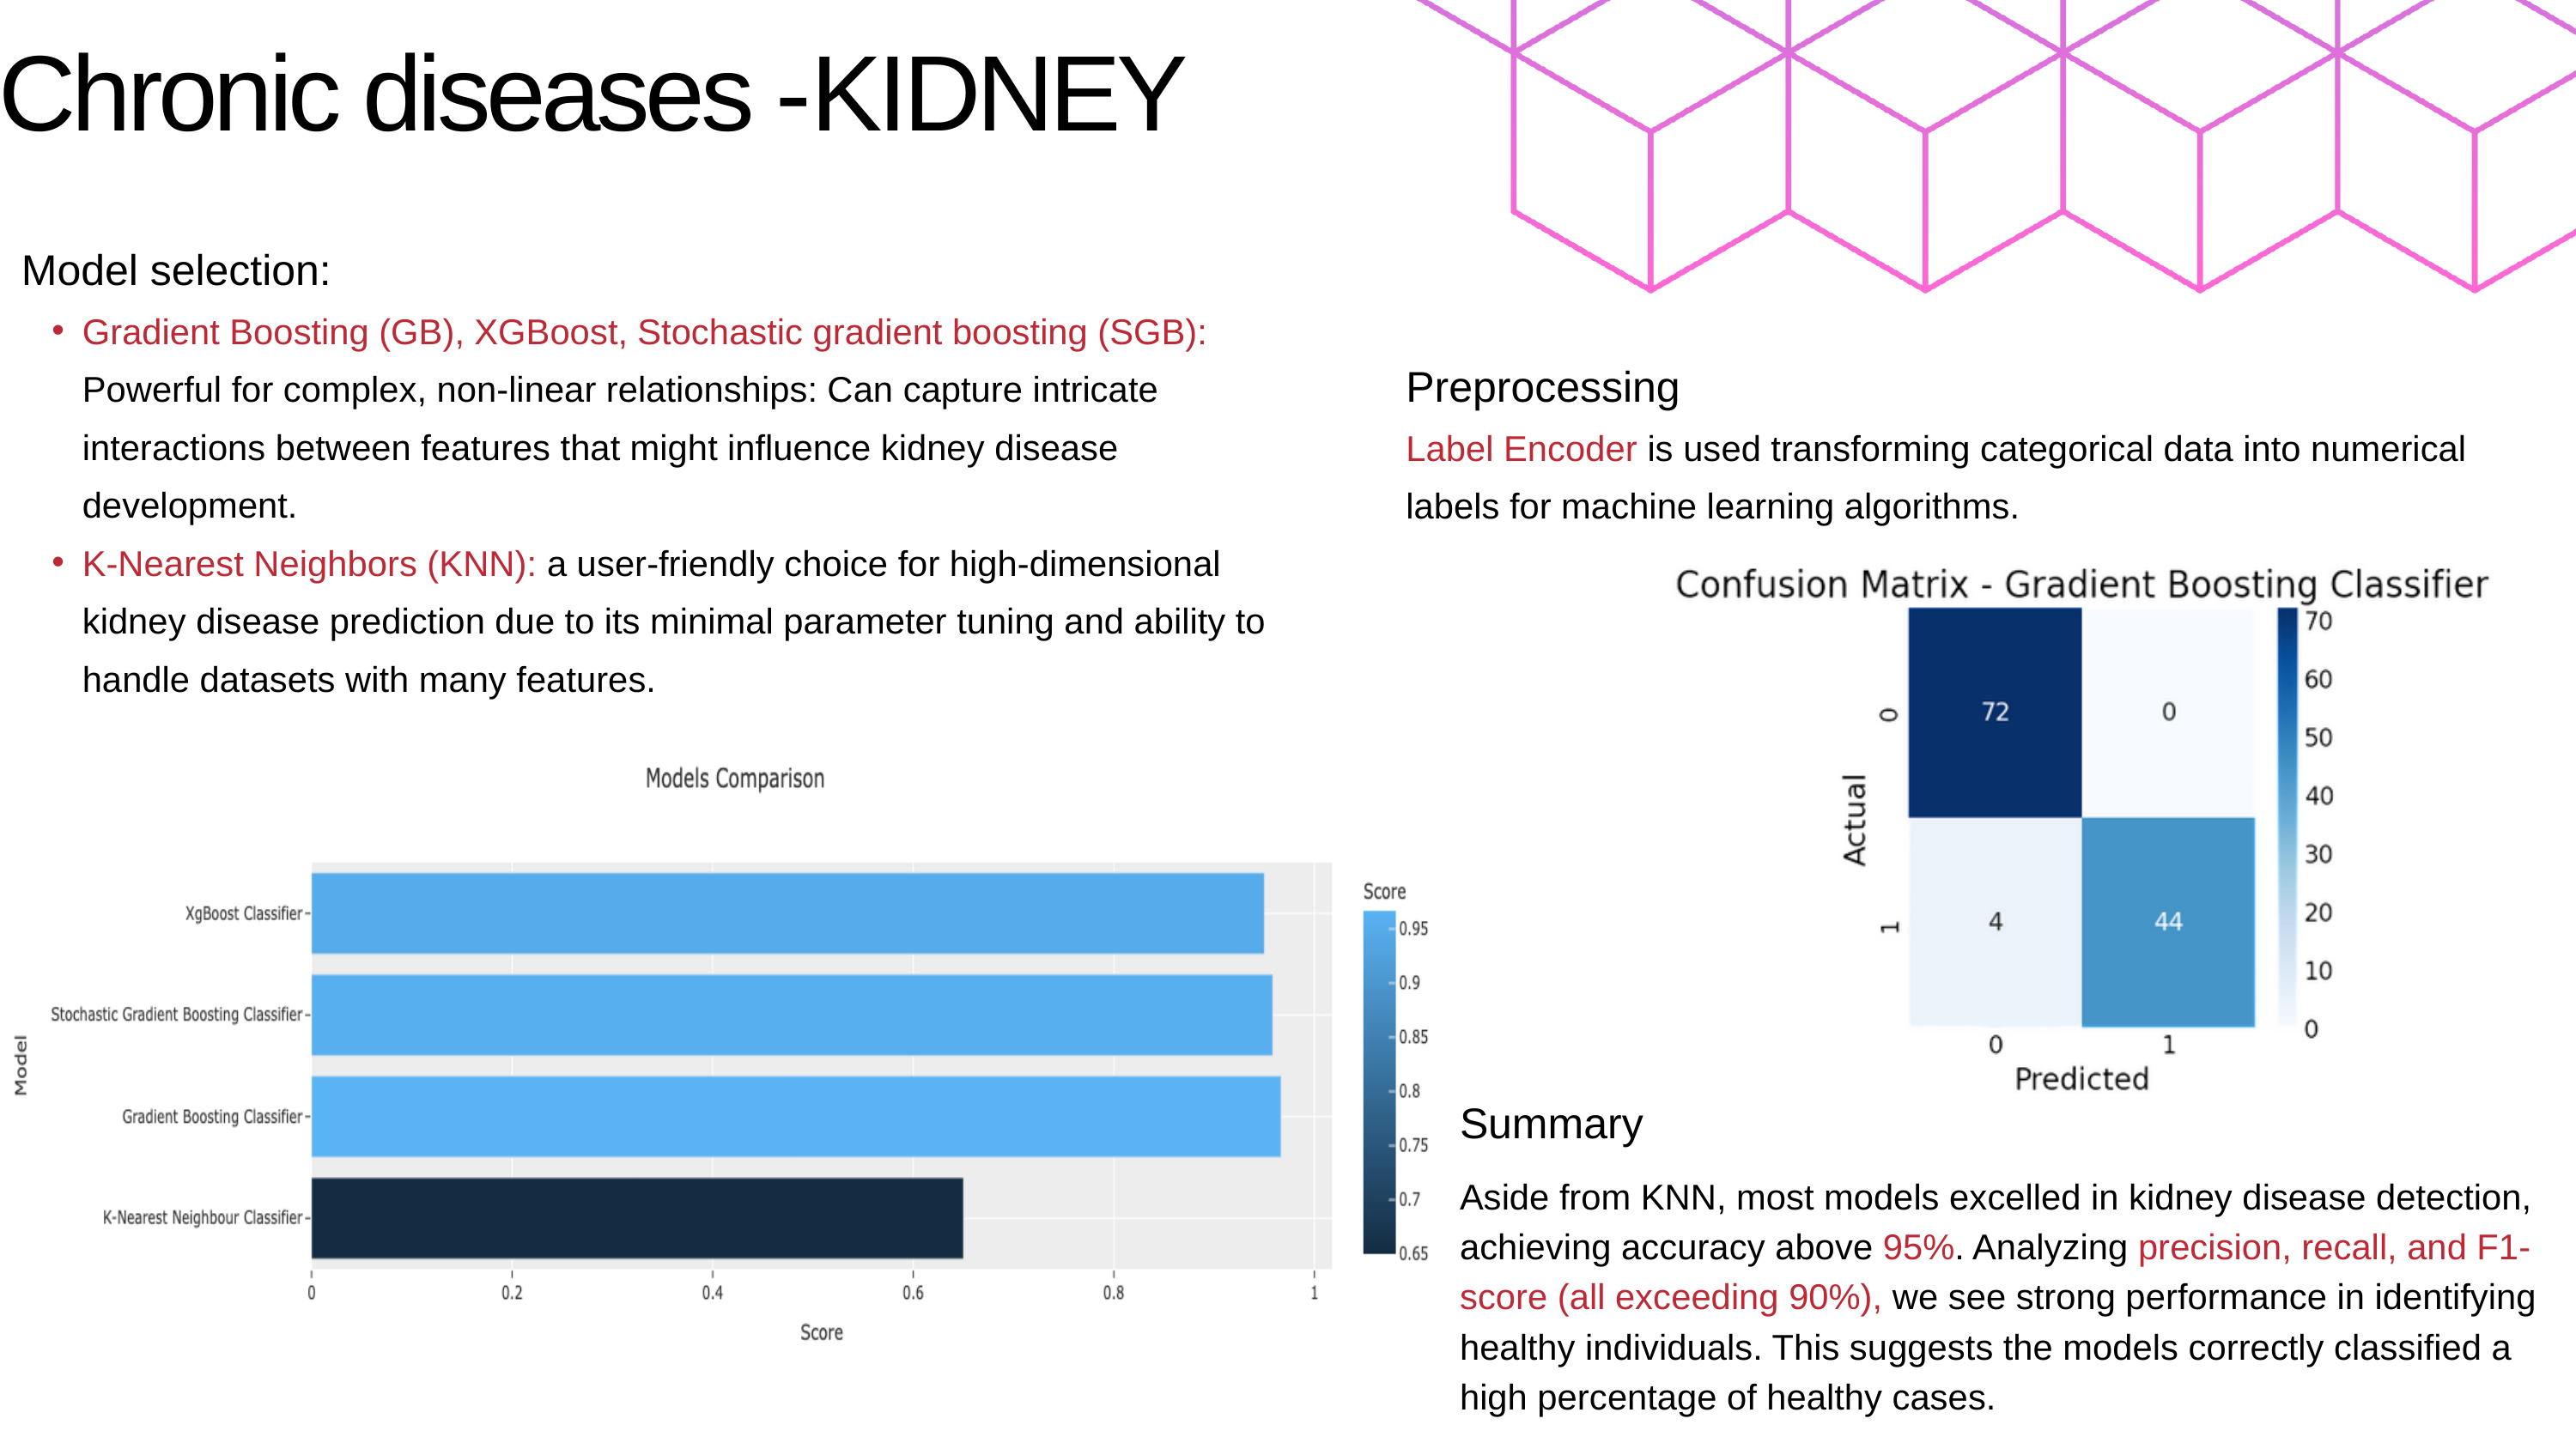

Chronic diseases -KIDNEY
Model selection:
Gradient Boosting (GB), XGBoost, Stochastic gradient boosting (SGB): Powerful for complex, non-linear relationships: Can capture intricate interactions between features that might influence kidney disease development.
K-Nearest Neighbors (KNN): a user-friendly choice for high-dimensional kidney disease prediction due to its minimal parameter tuning and ability to handle datasets with many features.
Preprocessing
Label Encoder is used transforming categorical data into numerical labels for machine learning algorithms.

Summary
Aside from KNN, most models excelled in kidney disease detection, achieving accuracy above 95%. Analyzing precision, recall, and F1-score (all exceeding 90%), we see strong performance in identifying healthy individuals. This suggests the models correctly classified a high percentage of healthy cases.